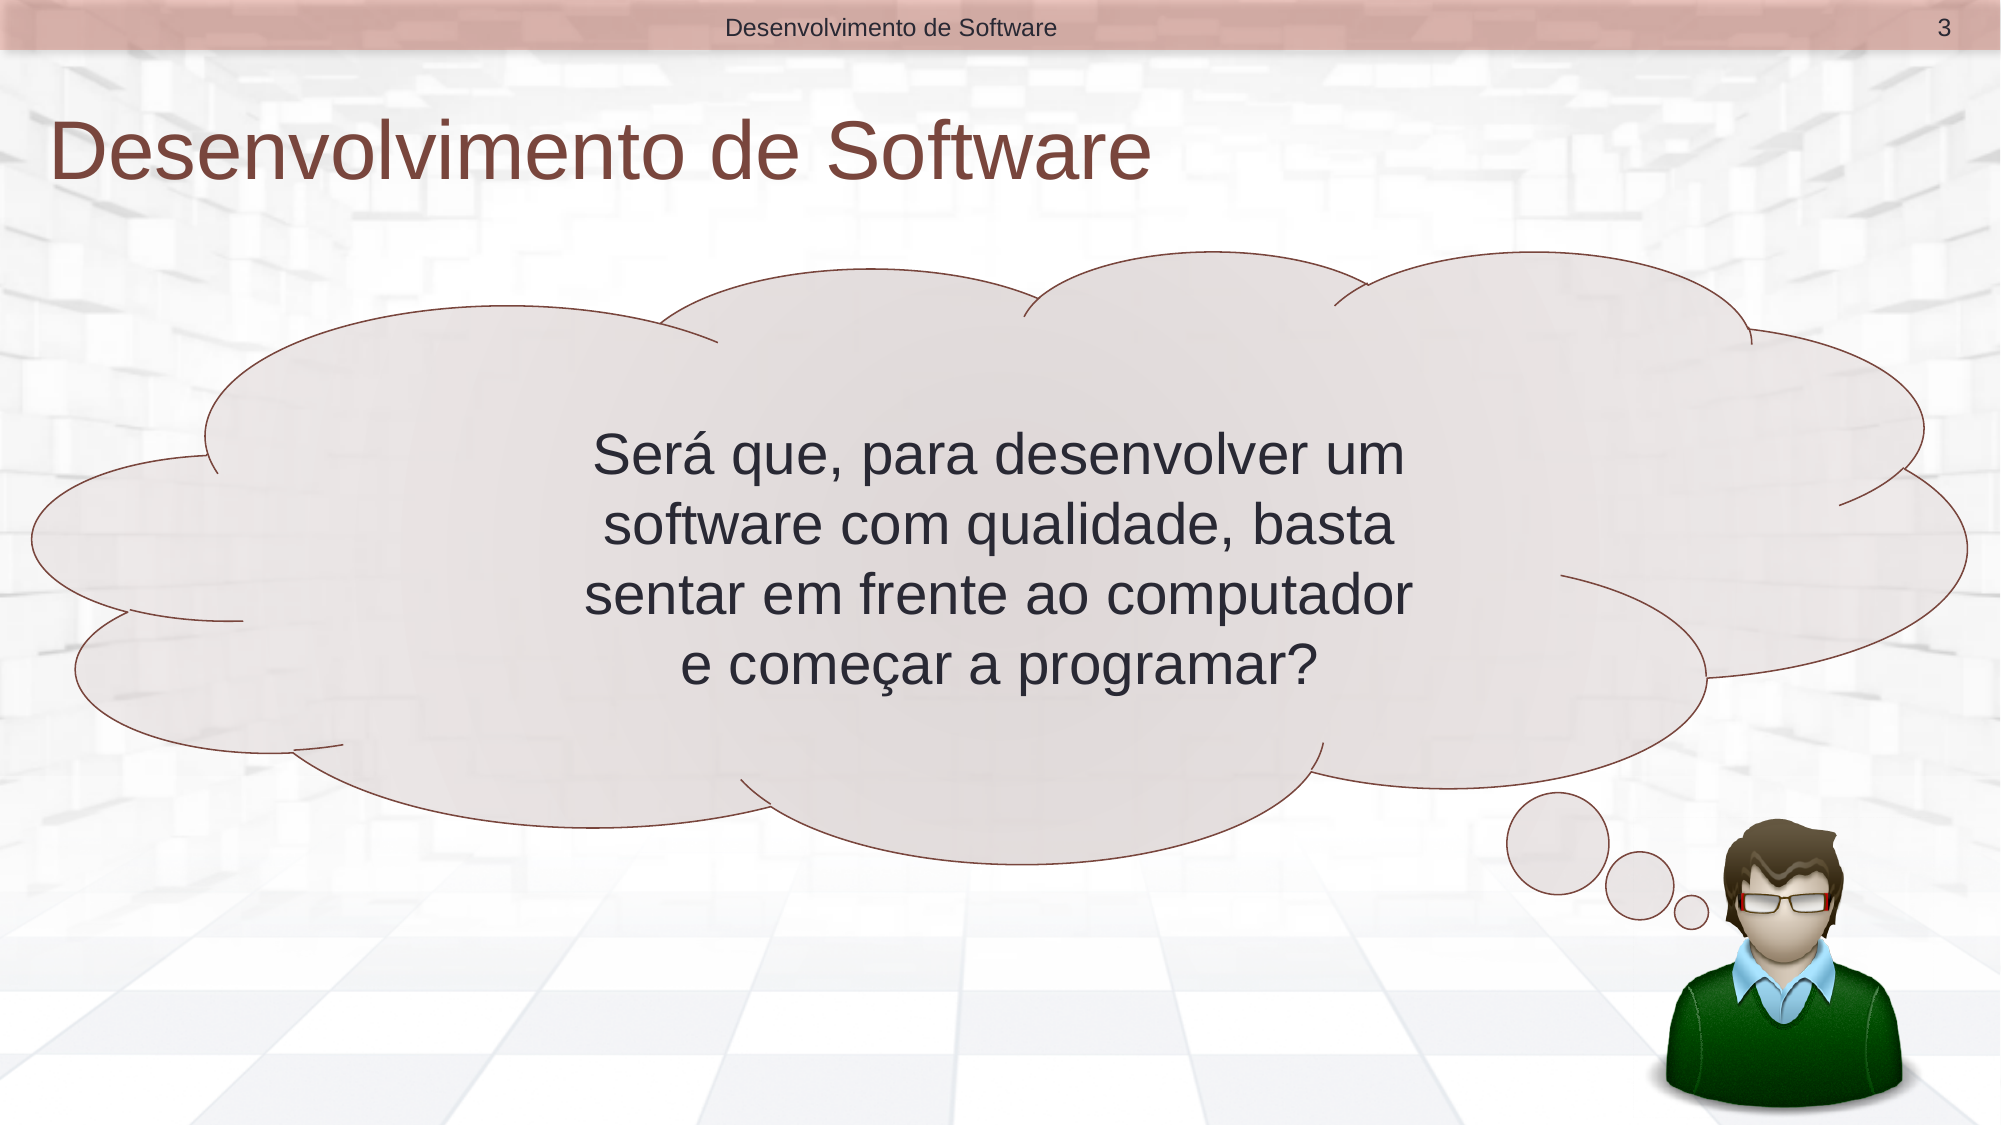

3
Desenvolvimento de Software
# Desenvolvimento de Software
Será que, para desenvolver um
software com qualidade, basta
sentar em frente ao computador
e começar a programar?